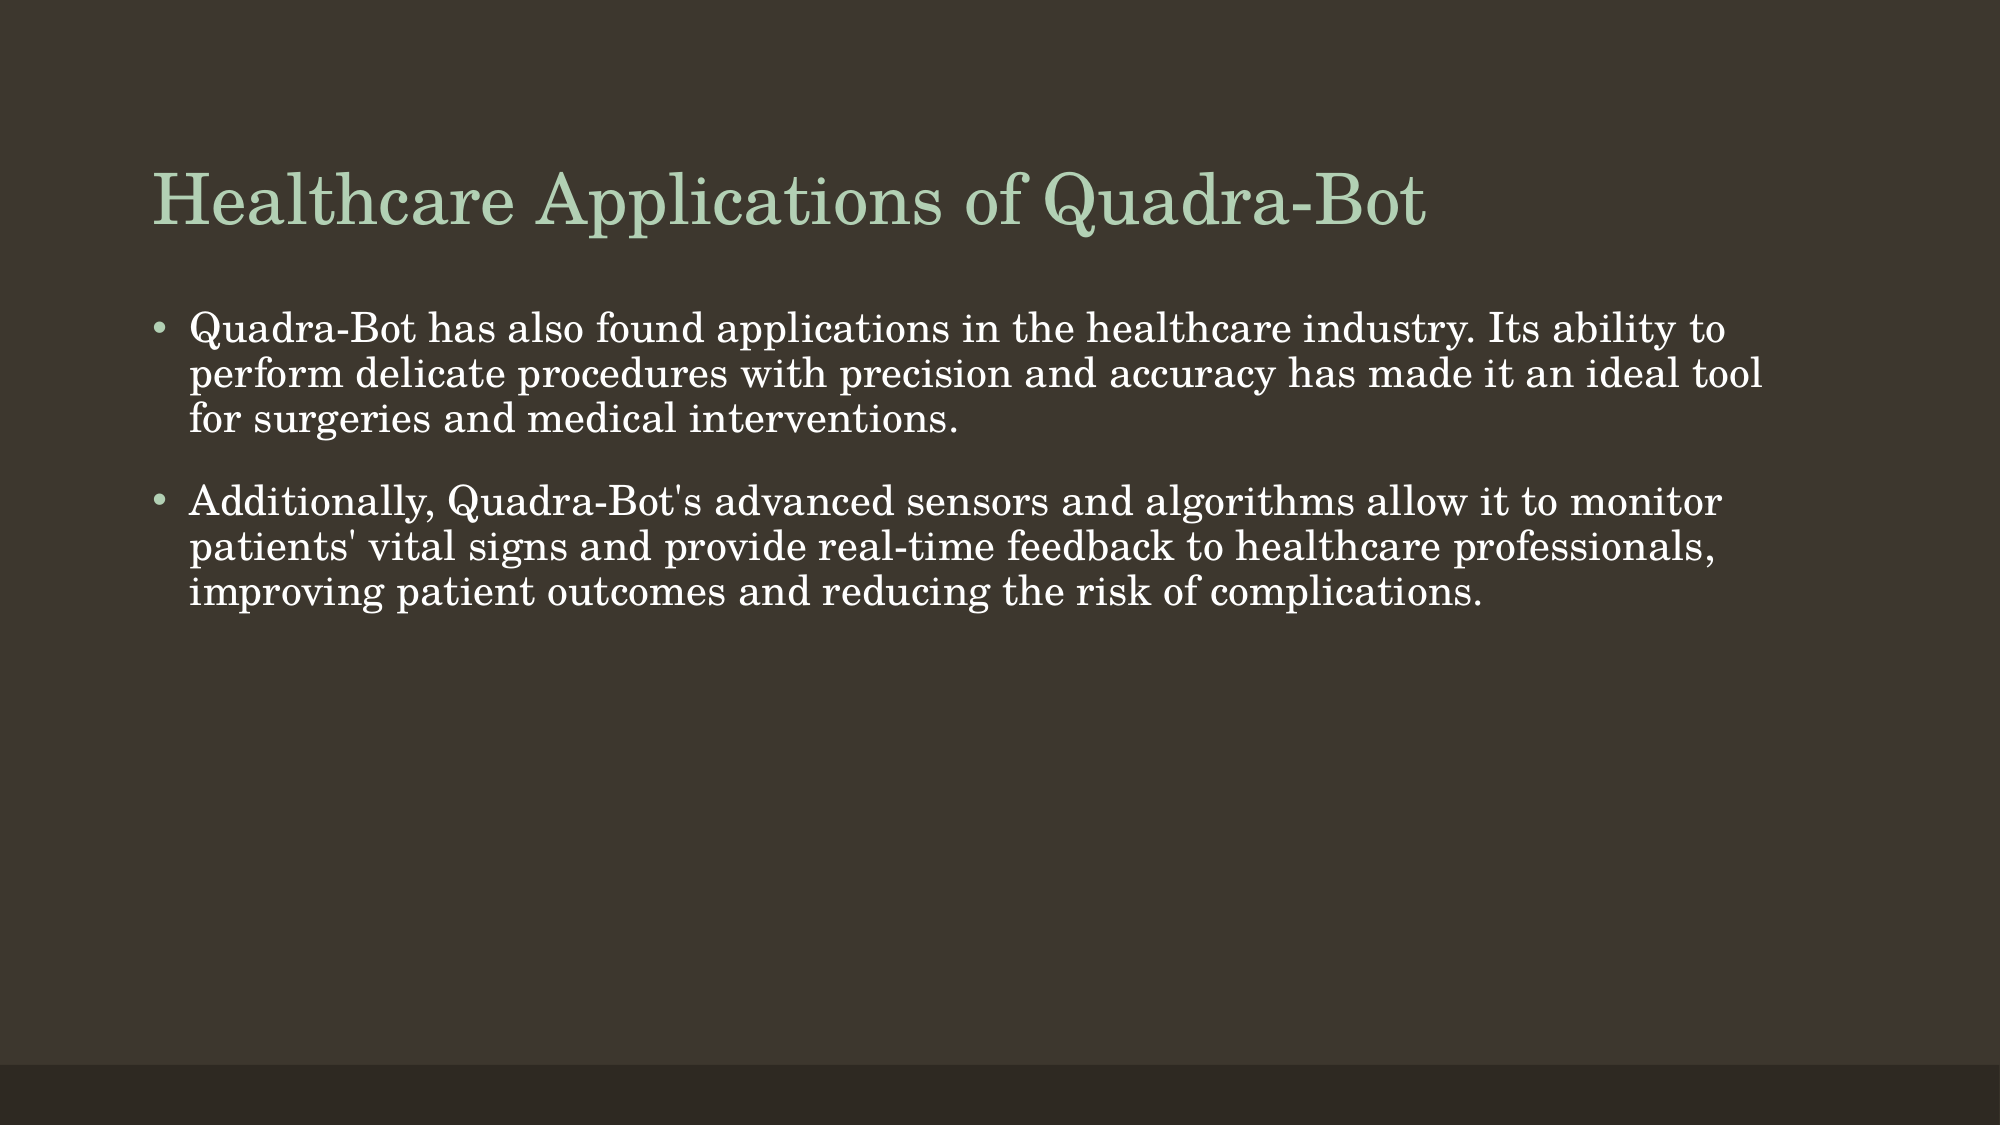

# Healthcare Applications of Quadra-Bot
Quadra-Bot has also found applications in the healthcare industry. Its ability to perform delicate procedures with precision and accuracy has made it an ideal tool for surgeries and medical interventions.
Additionally, Quadra-Bot's advanced sensors and algorithms allow it to monitor patients' vital signs and provide real-time feedback to healthcare professionals, improving patient outcomes and reducing the risk of complications.